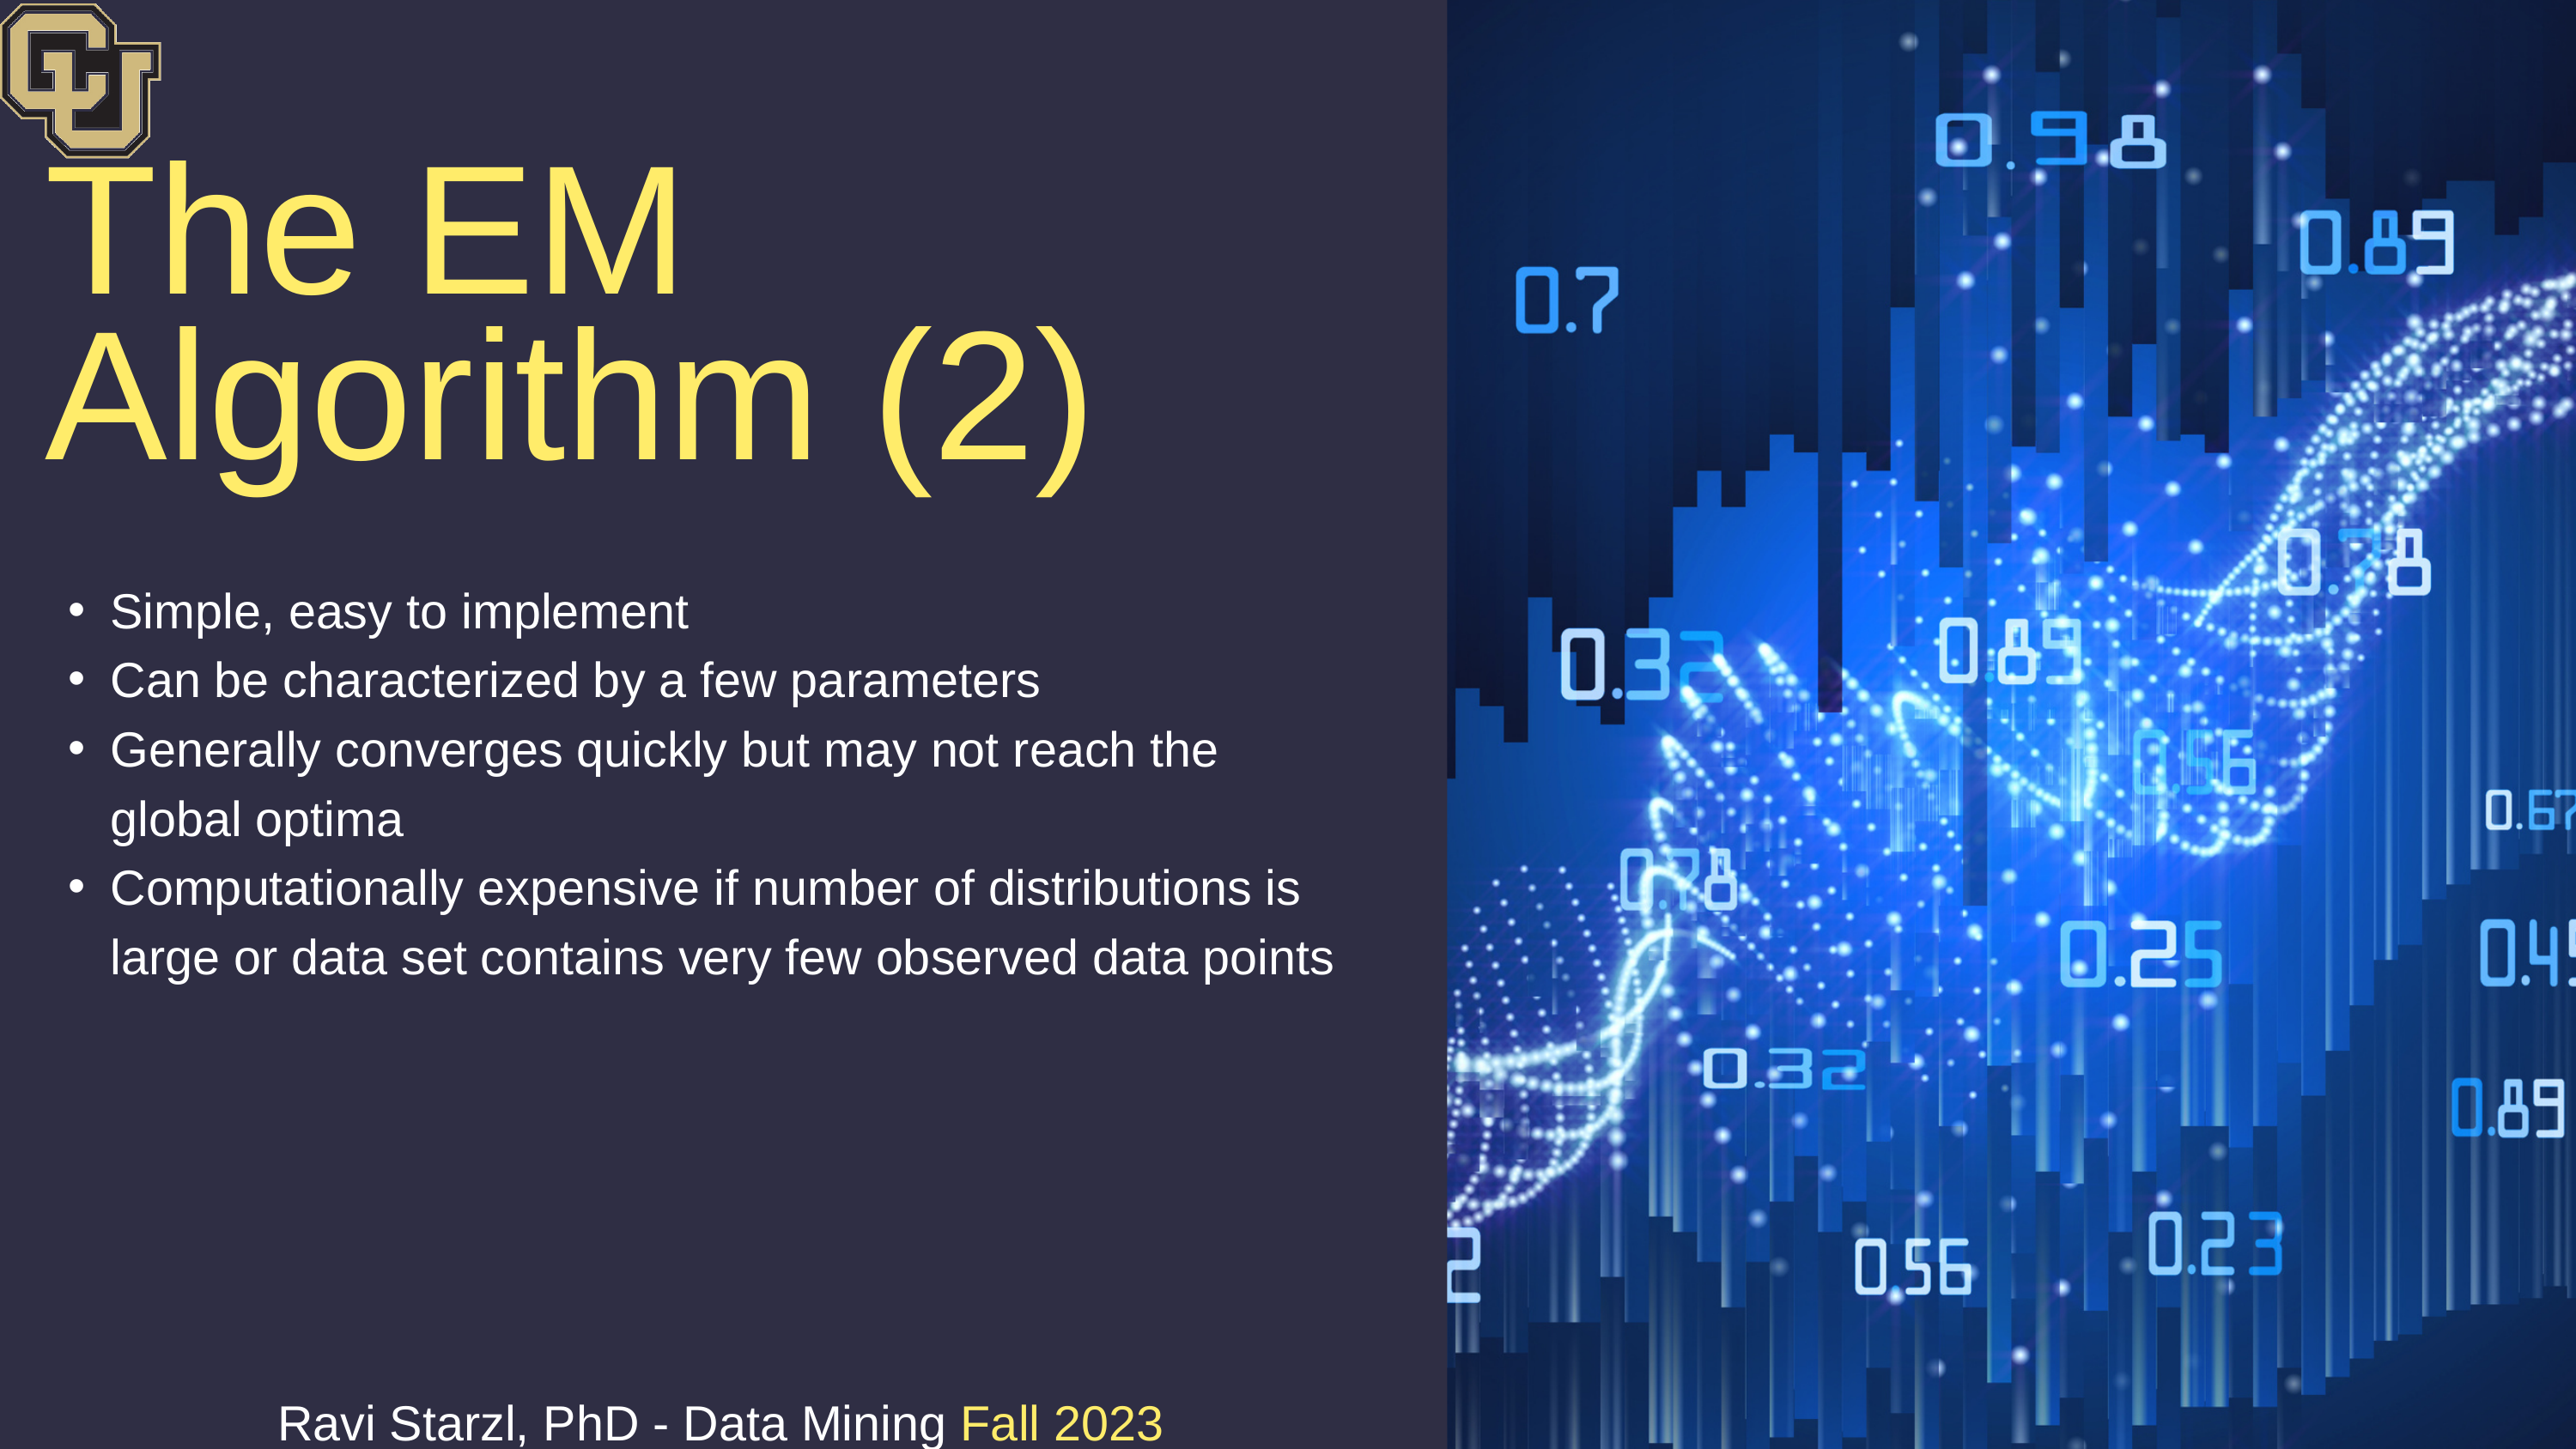

The EM Algorithm (2)
Simple, easy to implement
Can be characterized by a few parameters
Generally converges quickly but may not reach the global optima
Computationally expensive if number of distributions is large or data set contains very few observed data points
Ravi Starzl, PhD - Data Mining Fall 2023